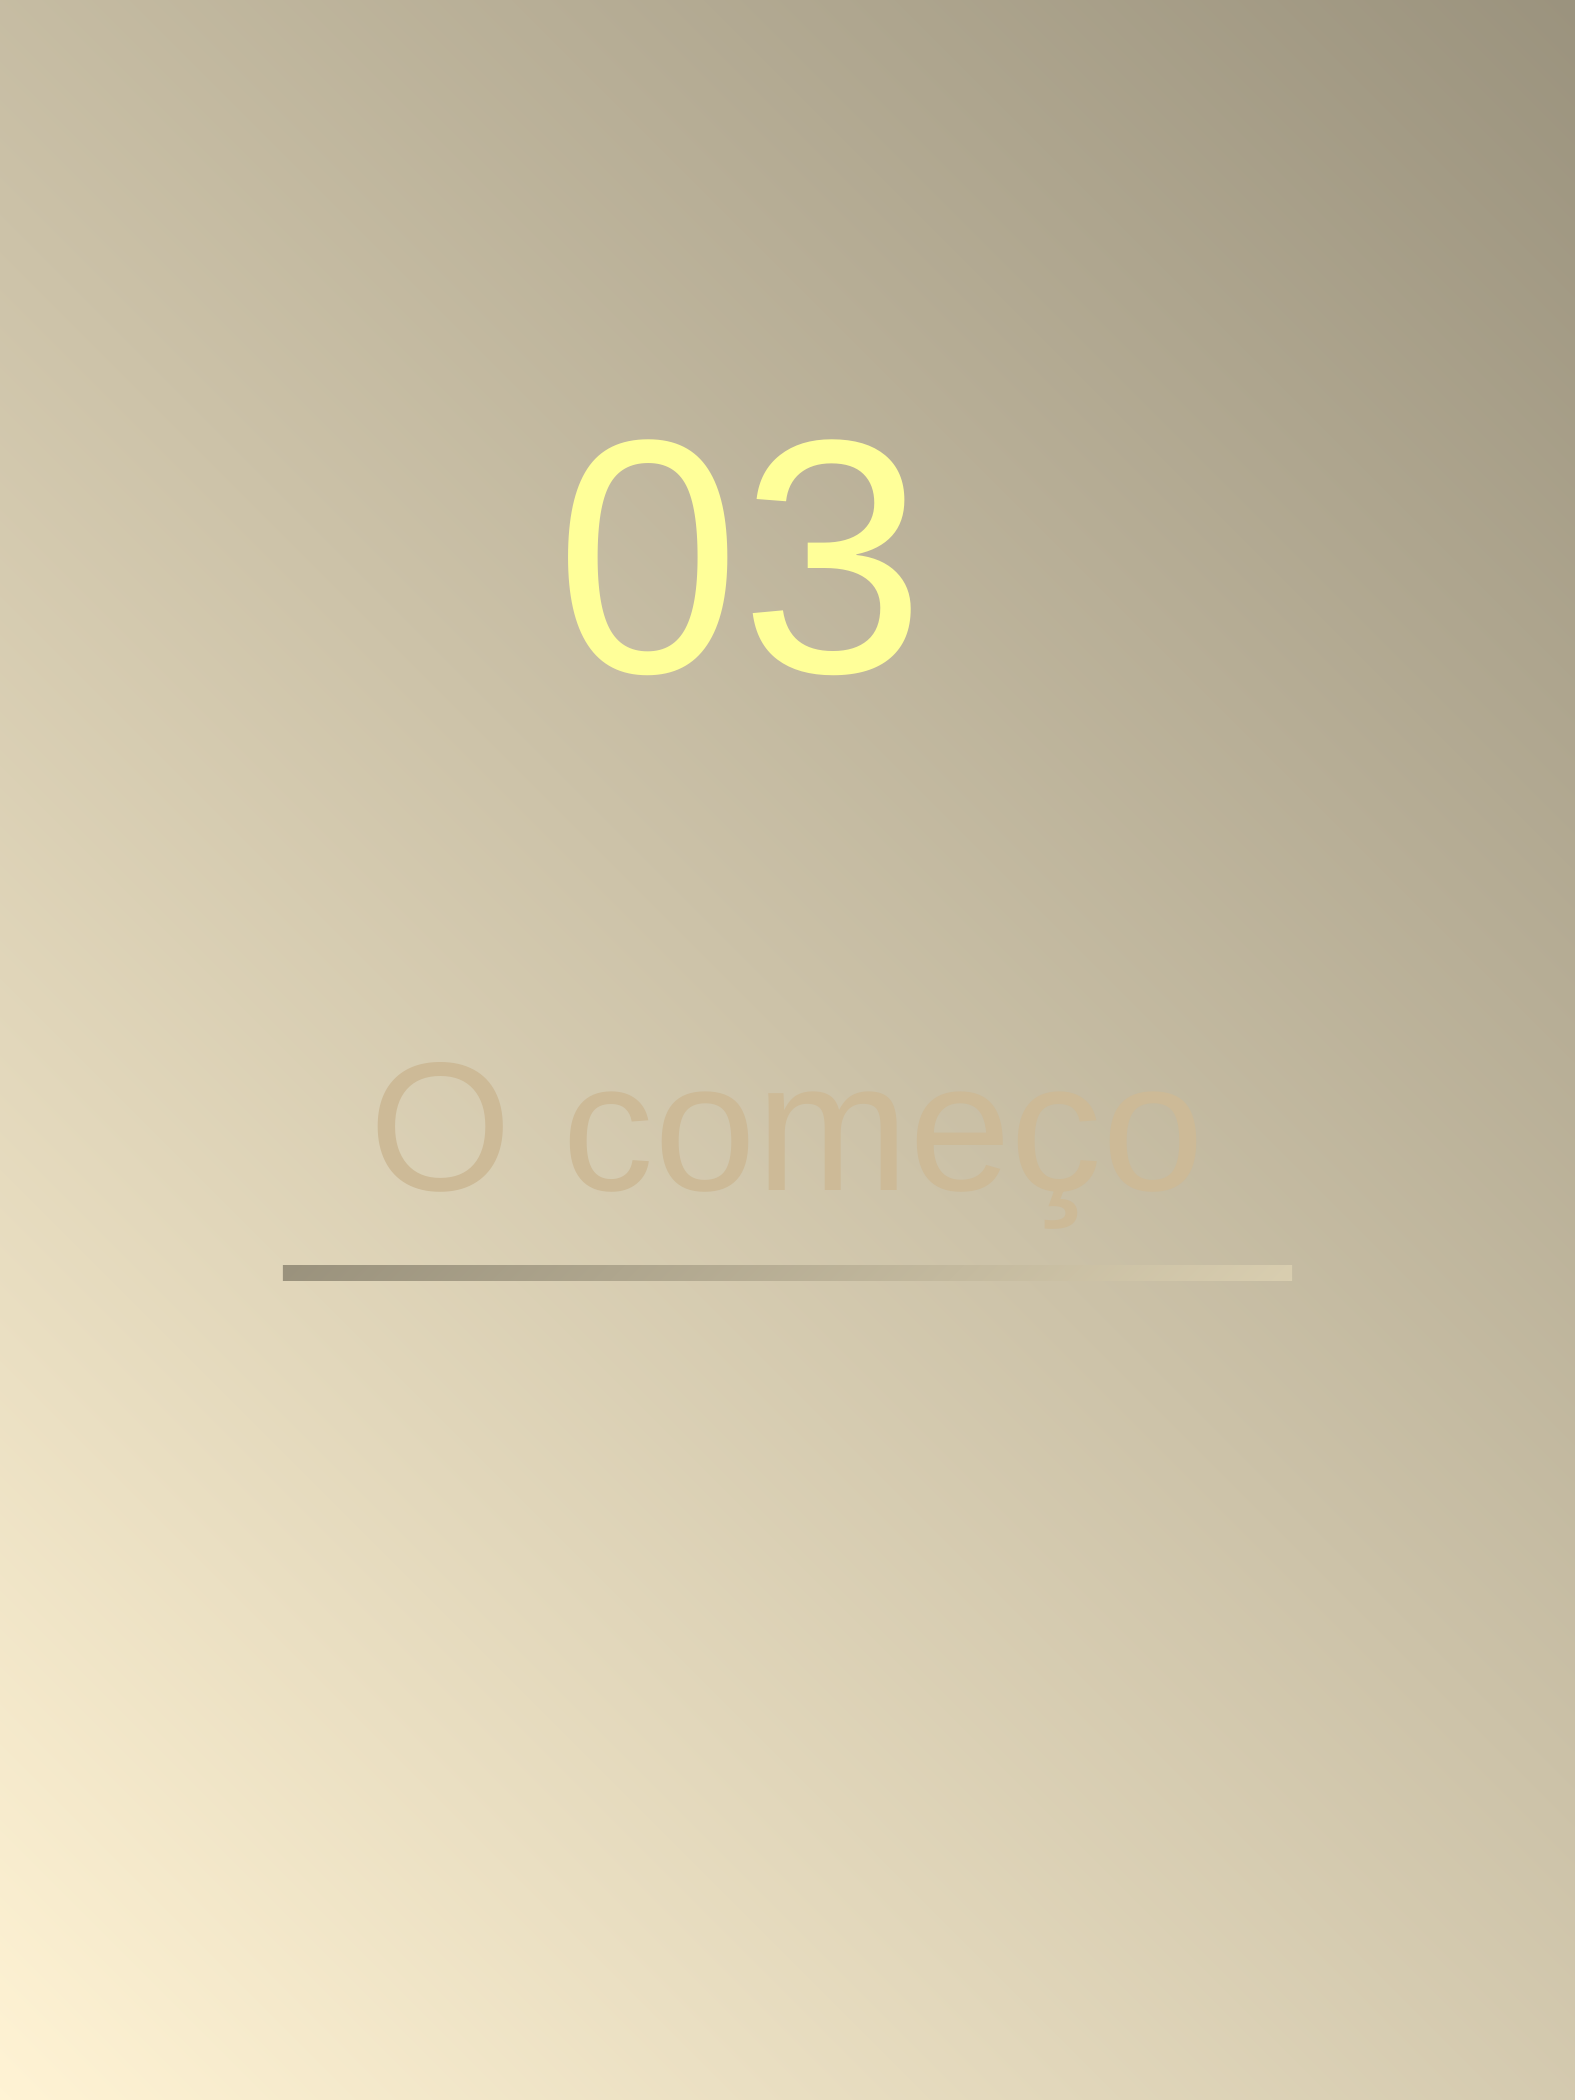

03
O começo

A PROGRAMADORA EM VOCÊ
6